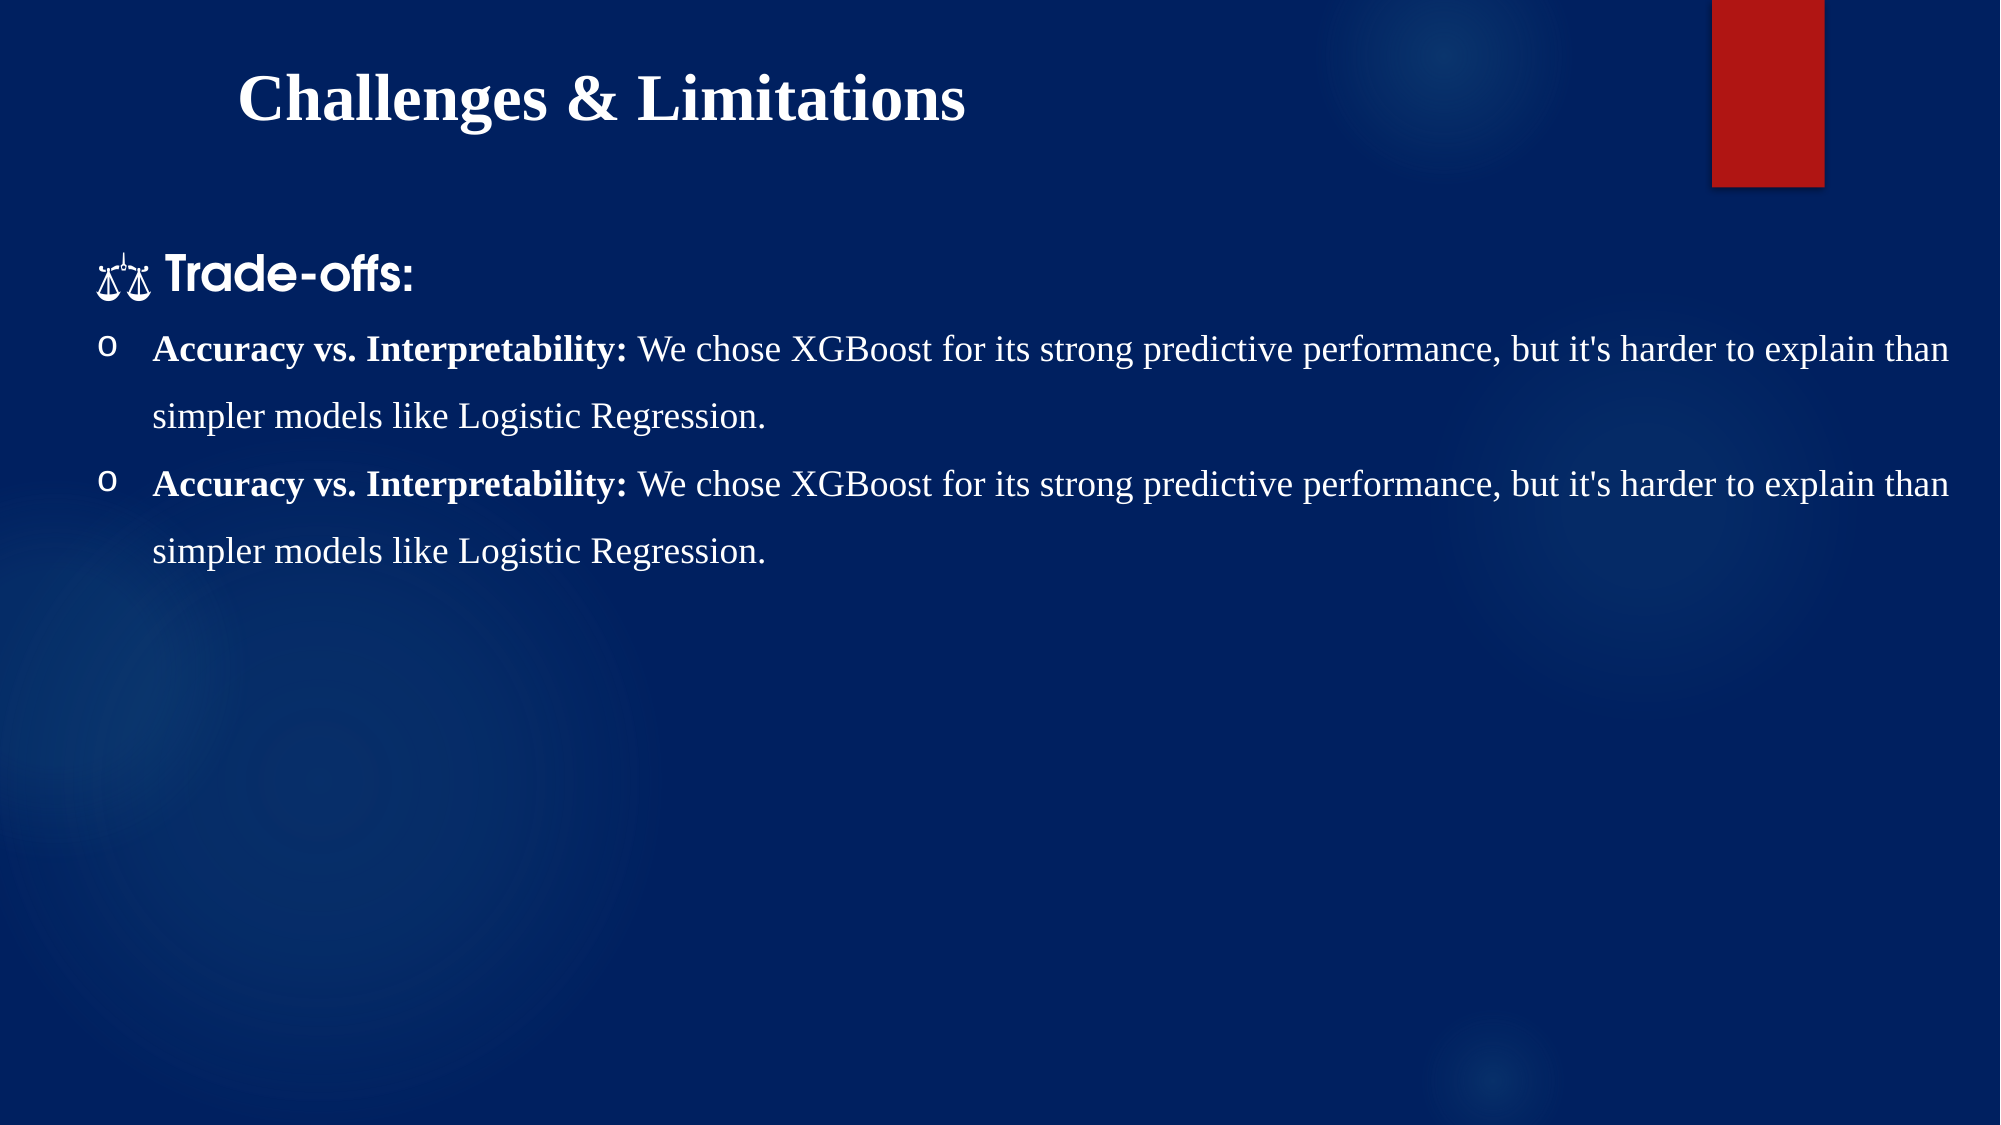

Challenges & Limitations
⚖️ Trade-offs:
Accuracy vs. Interpretability: We chose XGBoost for its strong predictive performance, but it's harder to explain than simpler models like Logistic Regression.
Accuracy vs. Interpretability: We chose XGBoost for its strong predictive performance, but it's harder to explain than simpler models like Logistic Regression.